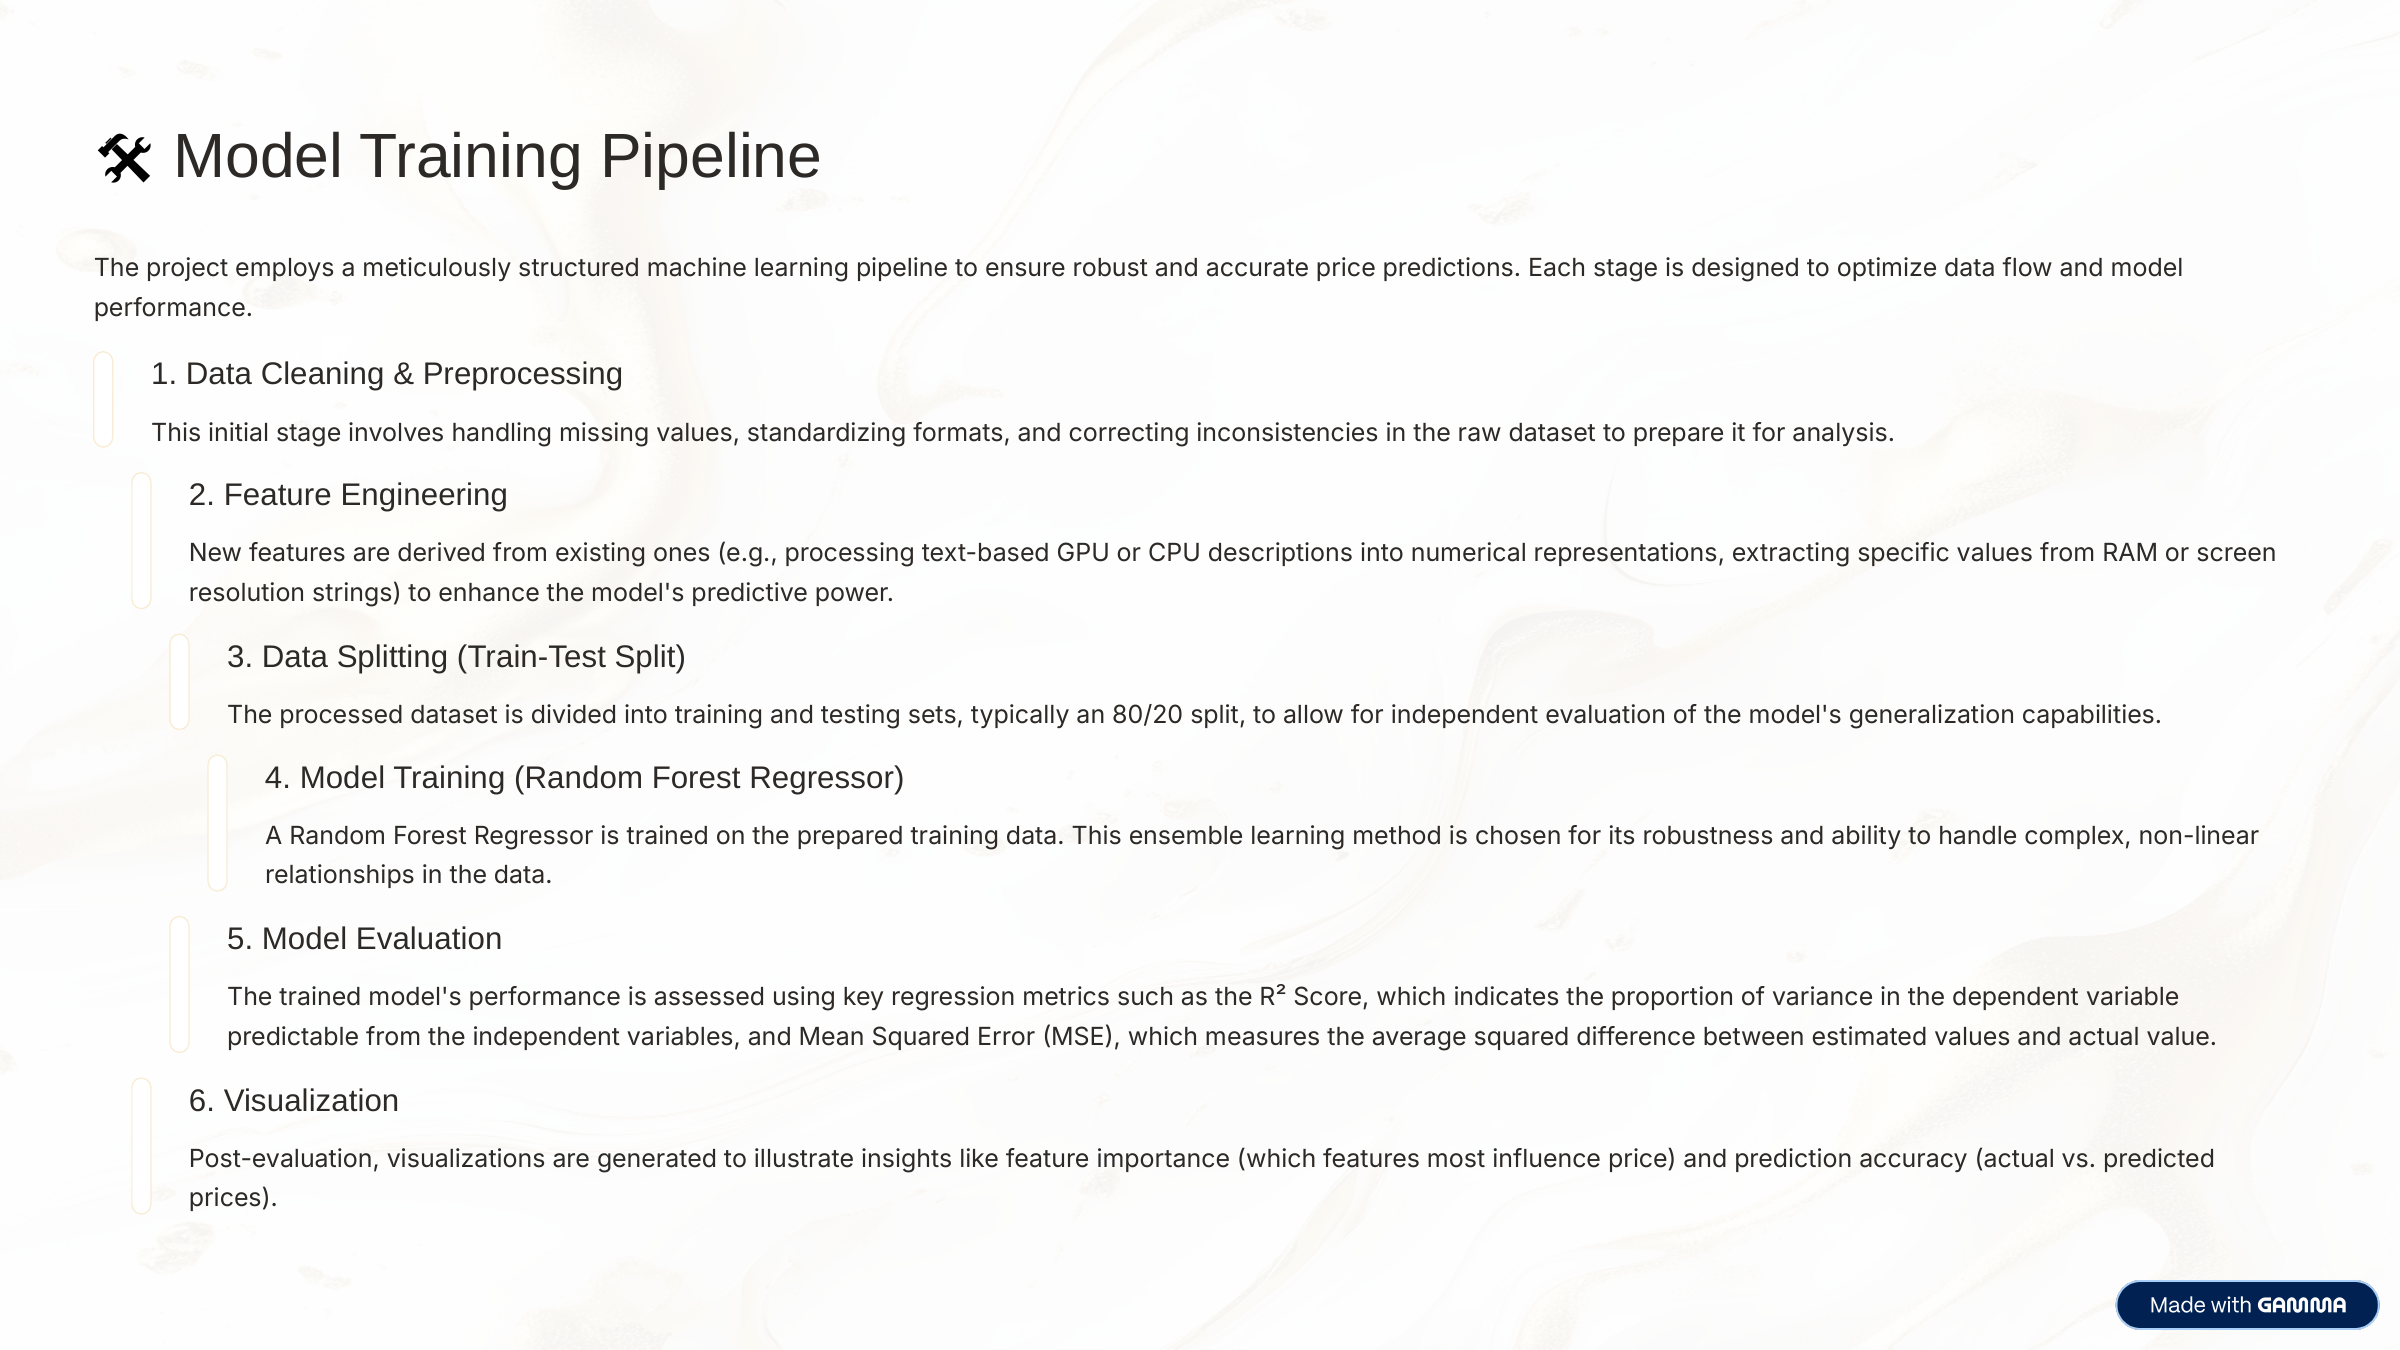

🛠 Model Training Pipeline
The project employs a meticulously structured machine learning pipeline to ensure robust and accurate price predictions. Each stage is designed to optimize data flow and model performance.

1. Data Cleaning & Preprocessing
This initial stage involves handling missing values, standardizing formats, and correcting inconsistencies in the raw dataset to prepare it for analysis.

2. Feature Engineering
New features are derived from existing ones (e.g., processing text-based GPU or CPU descriptions into numerical representations, extracting specific values from RAM or screen resolution strings) to enhance the model's predictive power.

3. Data Splitting (Train-Test Split)
The processed dataset is divided into training and testing sets, typically an 80/20 split, to allow for independent evaluation of the model's generalization capabilities.

4. Model Training (Random Forest Regressor)
A Random Forest Regressor is trained on the prepared training data. This ensemble learning method is chosen for its robustness and ability to handle complex, non-linear relationships in the data.

5. Model Evaluation
The trained model's performance is assessed using key regression metrics such as the R² Score, which indicates the proportion of variance in the dependent variable predictable from the independent variables, and Mean Squared Error (MSE), which measures the average squared difference between estimated values and actual value.

6. Visualization
Post-evaluation, visualizations are generated to illustrate insights like feature importance (which features most influence price) and prediction accuracy (actual vs. predicted prices).